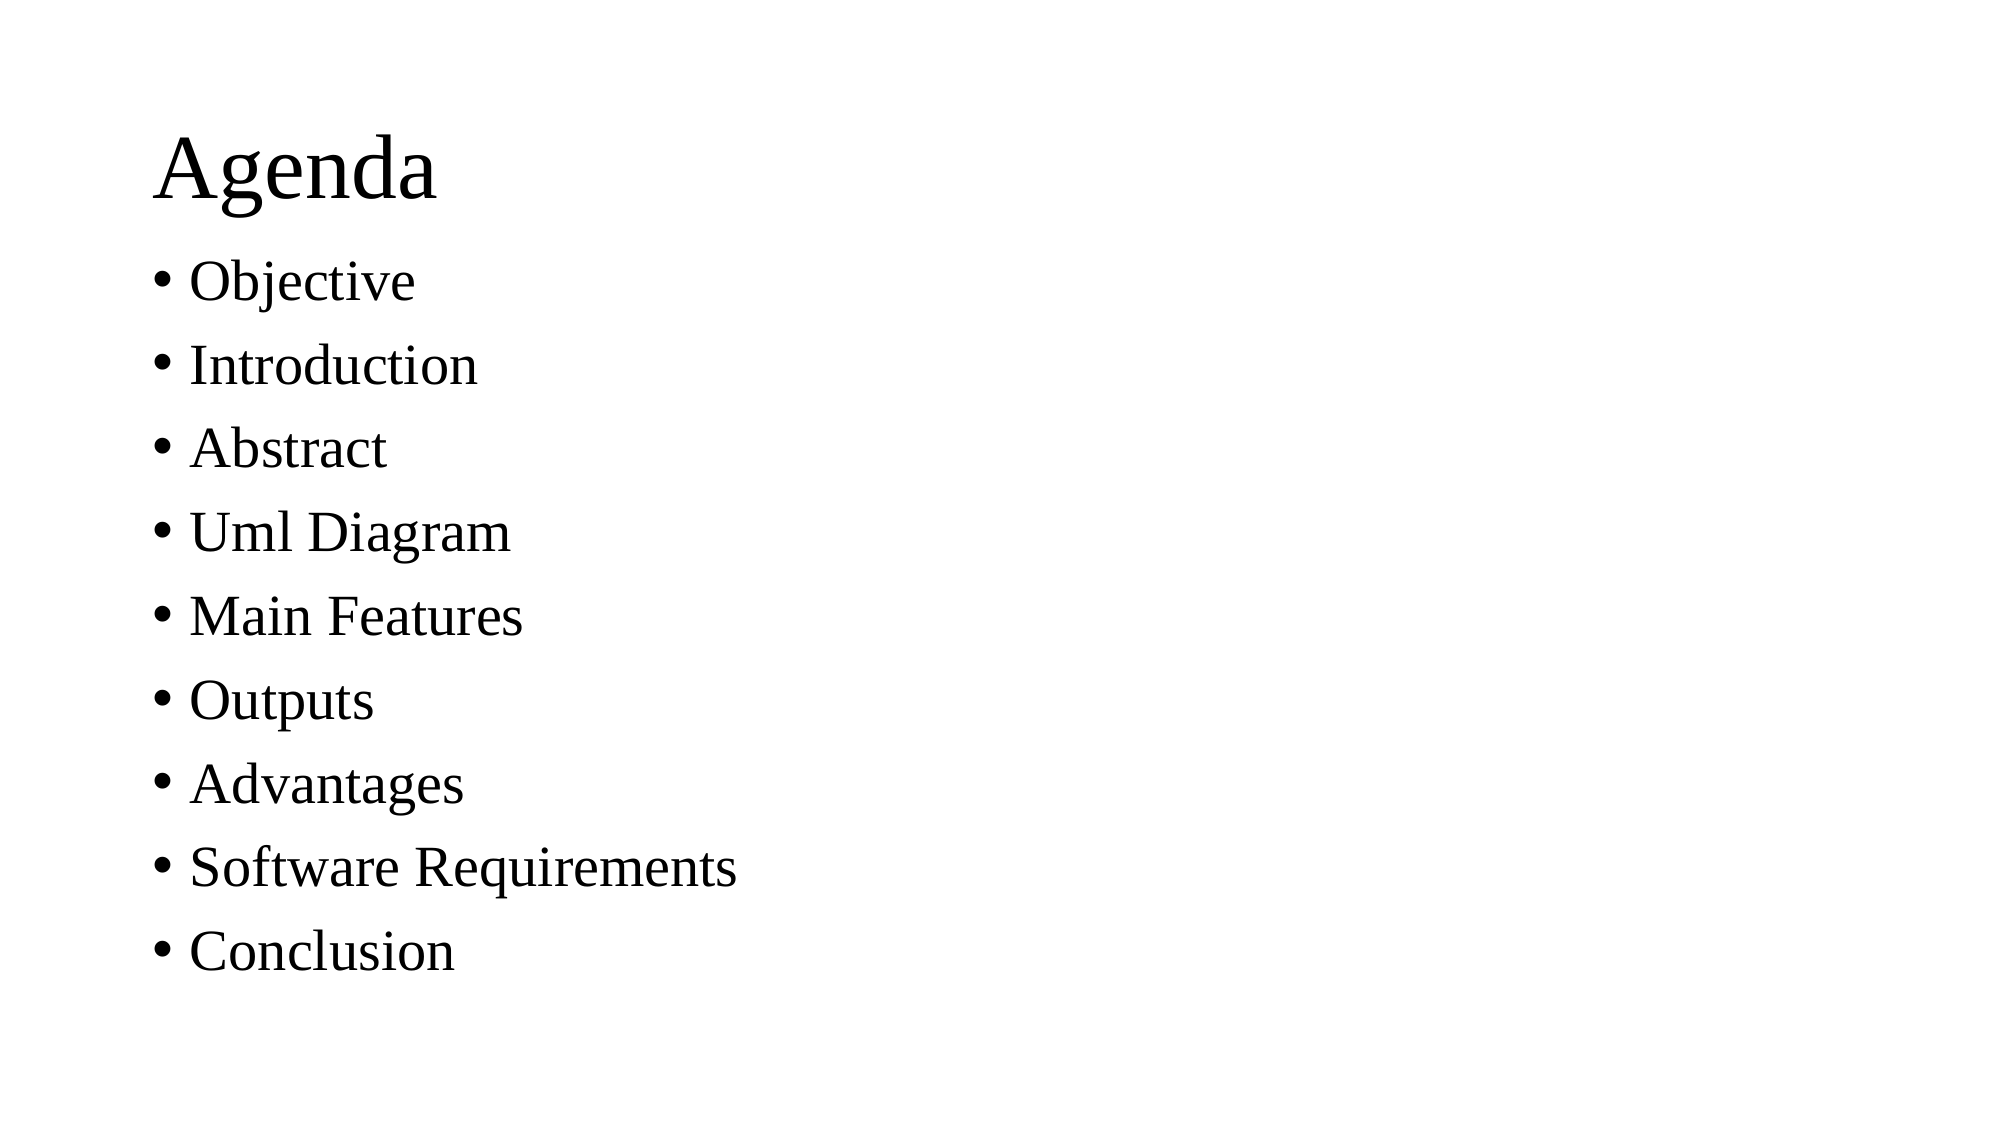

# Agenda
Objective
Introduction
Abstract
Uml Diagram
Main Features
Outputs
Advantages
Software Requirements
Conclusion